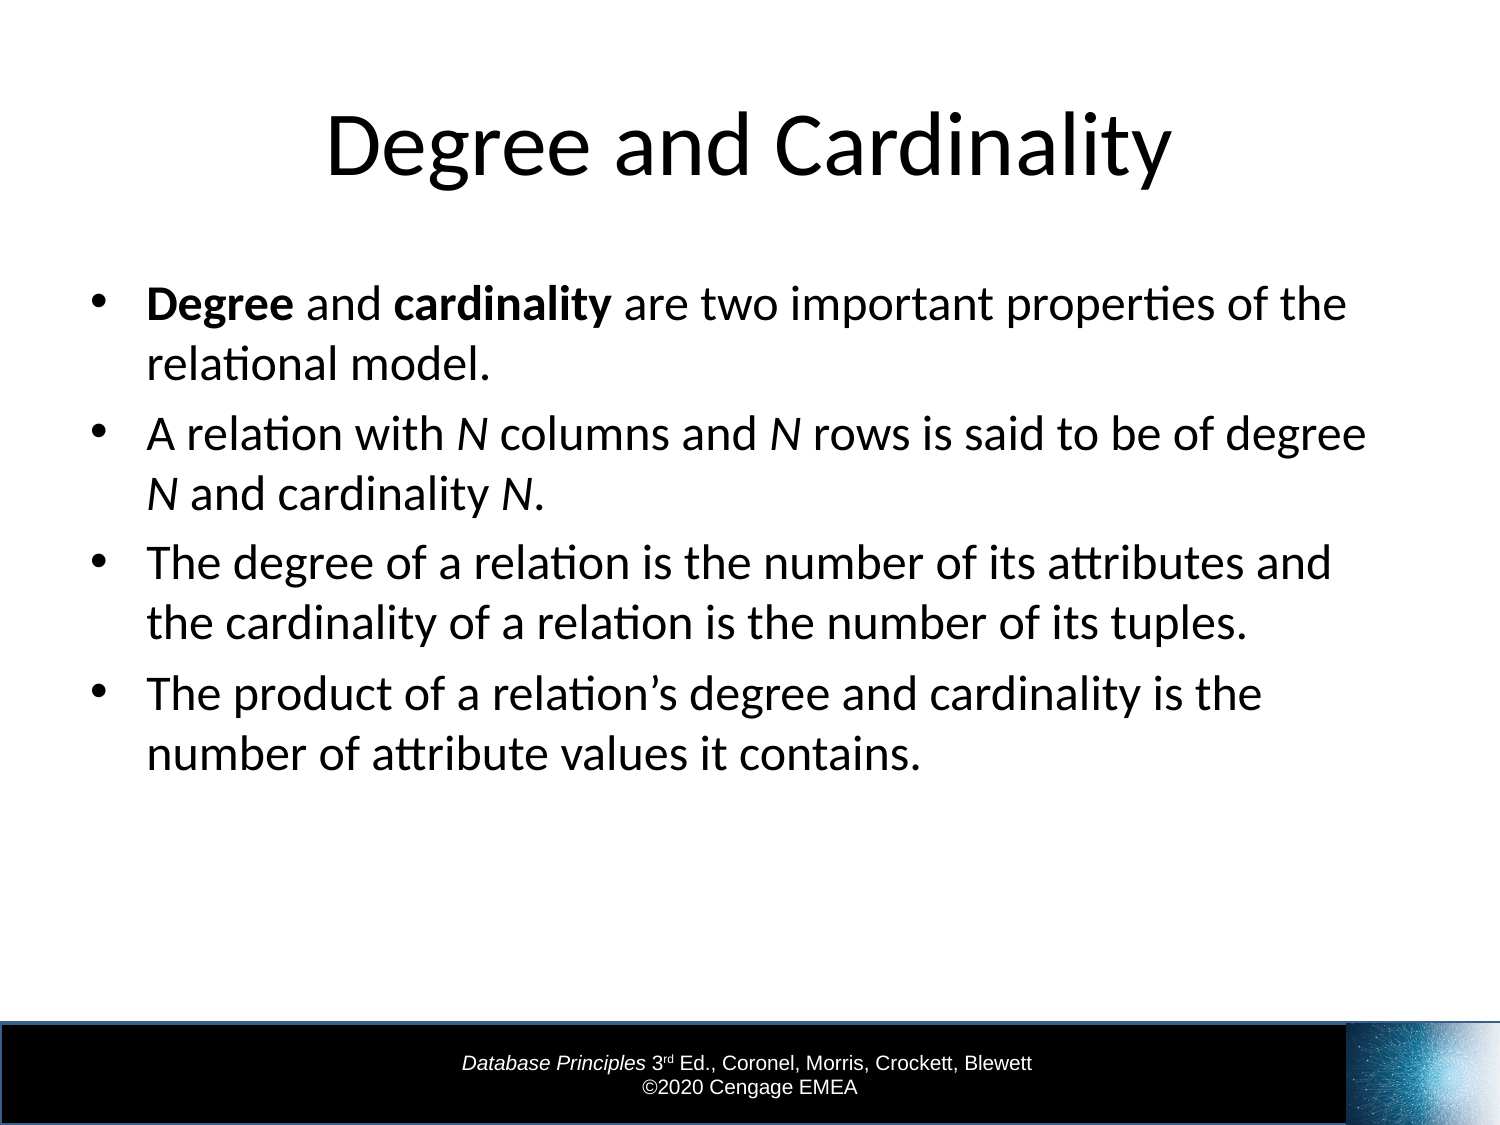

# Degree and Cardinality
Degree and cardinality are two important properties of the relational model.
A relation with N columns and N rows is said to be of degree N and cardinality N.
The degree of a relation is the number of its attributes and the cardinality of a relation is the number of its tuples.
The product of a relation’s degree and cardinality is the number of attribute values it contains.